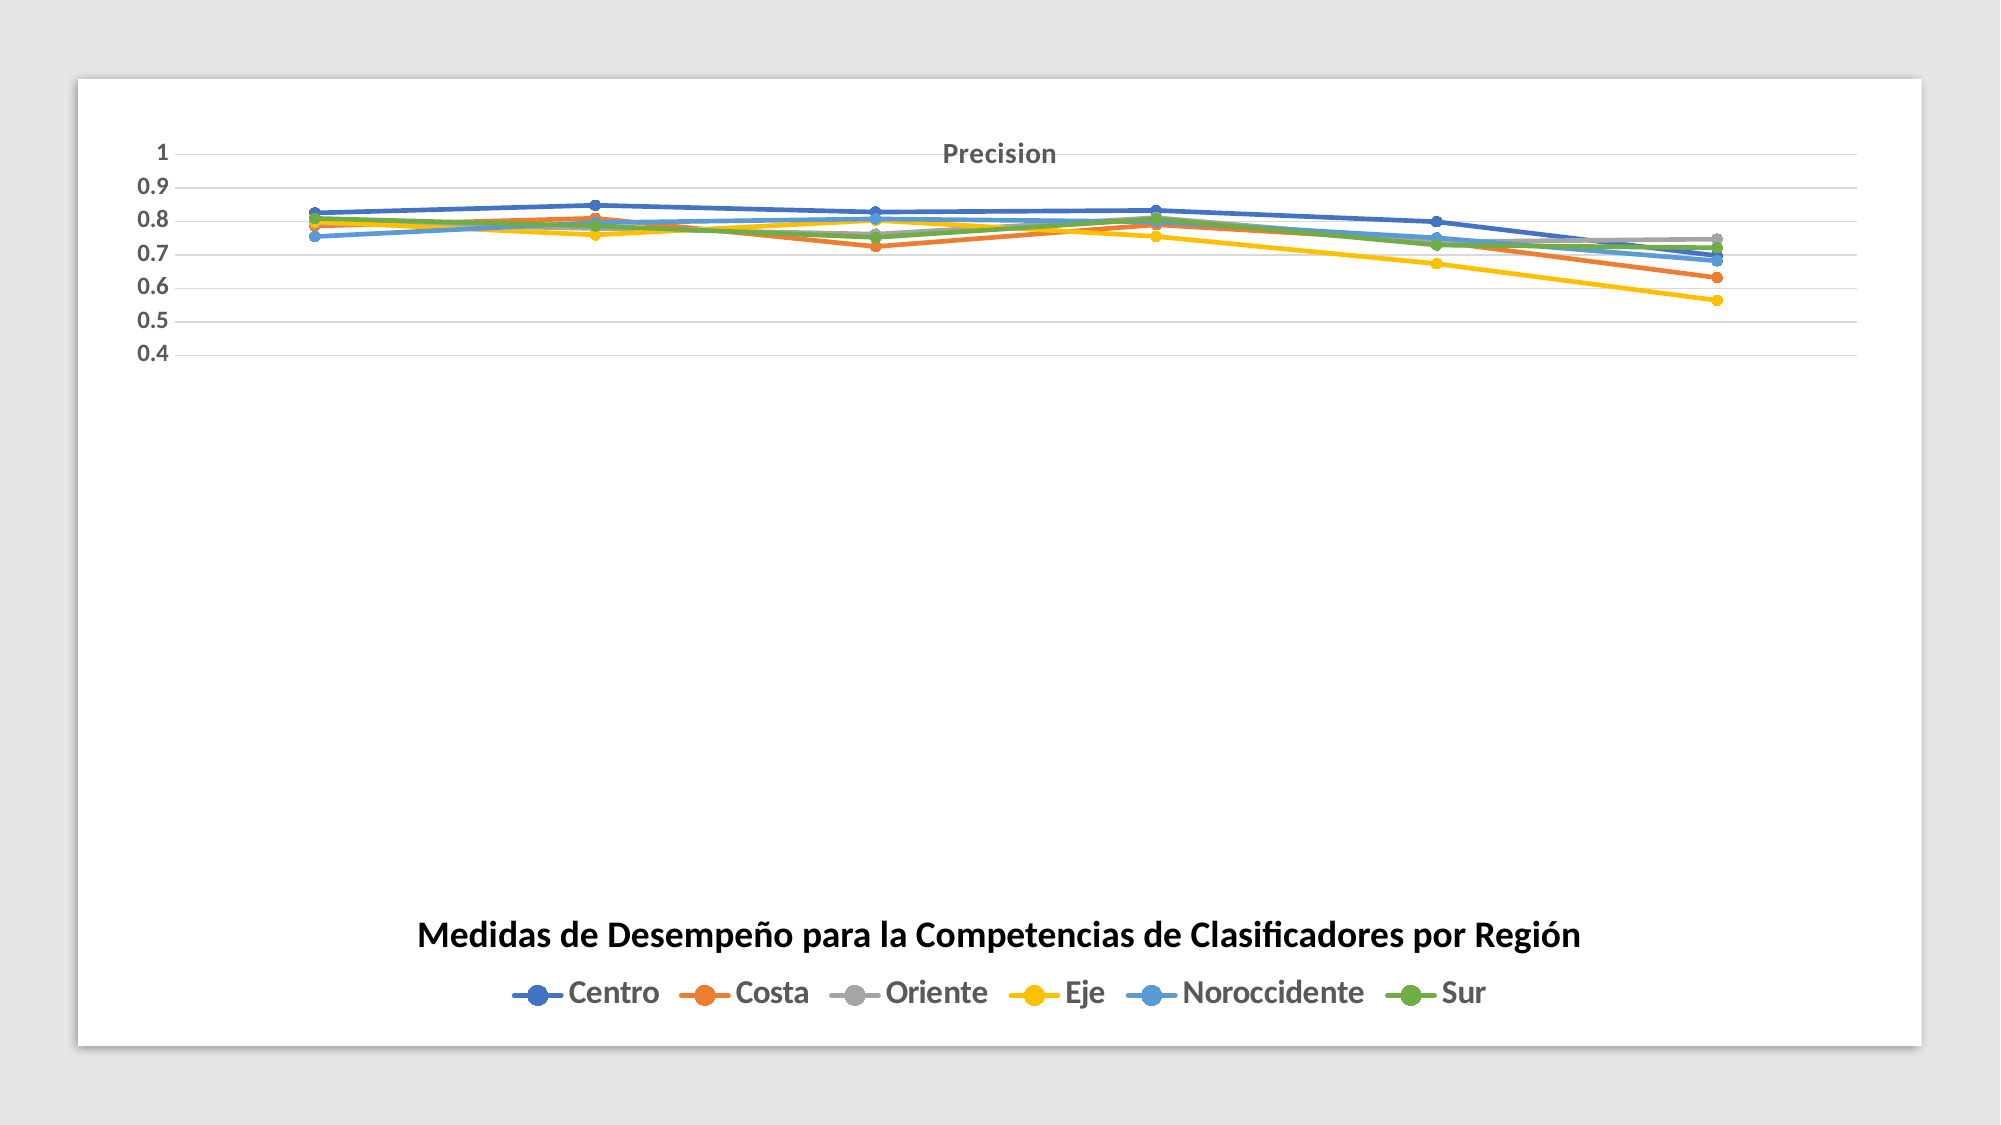

### Chart: Precision

| Category | Centro | Costa | Oriente | Eje | Noroccidente | Sur |
|---|---|---|---|---|---|---|
| kNN | 0.825104 | 0.7861993333333333 | 0.795057 | 0.7984770000000001 | 0.7544776666666667 | 0.8087776666666667 |
| DT | 0.847995 | 0.8091763333333333 | 0.7787816666666667 | 0.7594686666666667 | 0.795980666666667 | 0.7861473333333334 |
| RF | 0.8277396666666667 | 0.724608 | 0.7616270000000002 | 0.8031036666666665 | 0.8072806666666666 | 0.7519736666666667 |
| MLP | 0.832586 | 0.7898493333333333 | 0.8109373333333334 | 0.7547596666666666 | 0.7988719999999999 | 0.80703 |
| LR | 0.7987346666666667 | 0.7399016666666668 | 0.7386756666666666 | 0.6732436666666667 | 0.7505083333333333 | 0.7291926666666666 |
| GNB | 0.6973046666666667 | 0.6316510000000001 | 0.7468193333333333 | 0.5638996666666667 | 0.6819449999999999 | 0.7209506666666666 |
Medidas de Desempeño para la Competencias de Clasificadores por Región